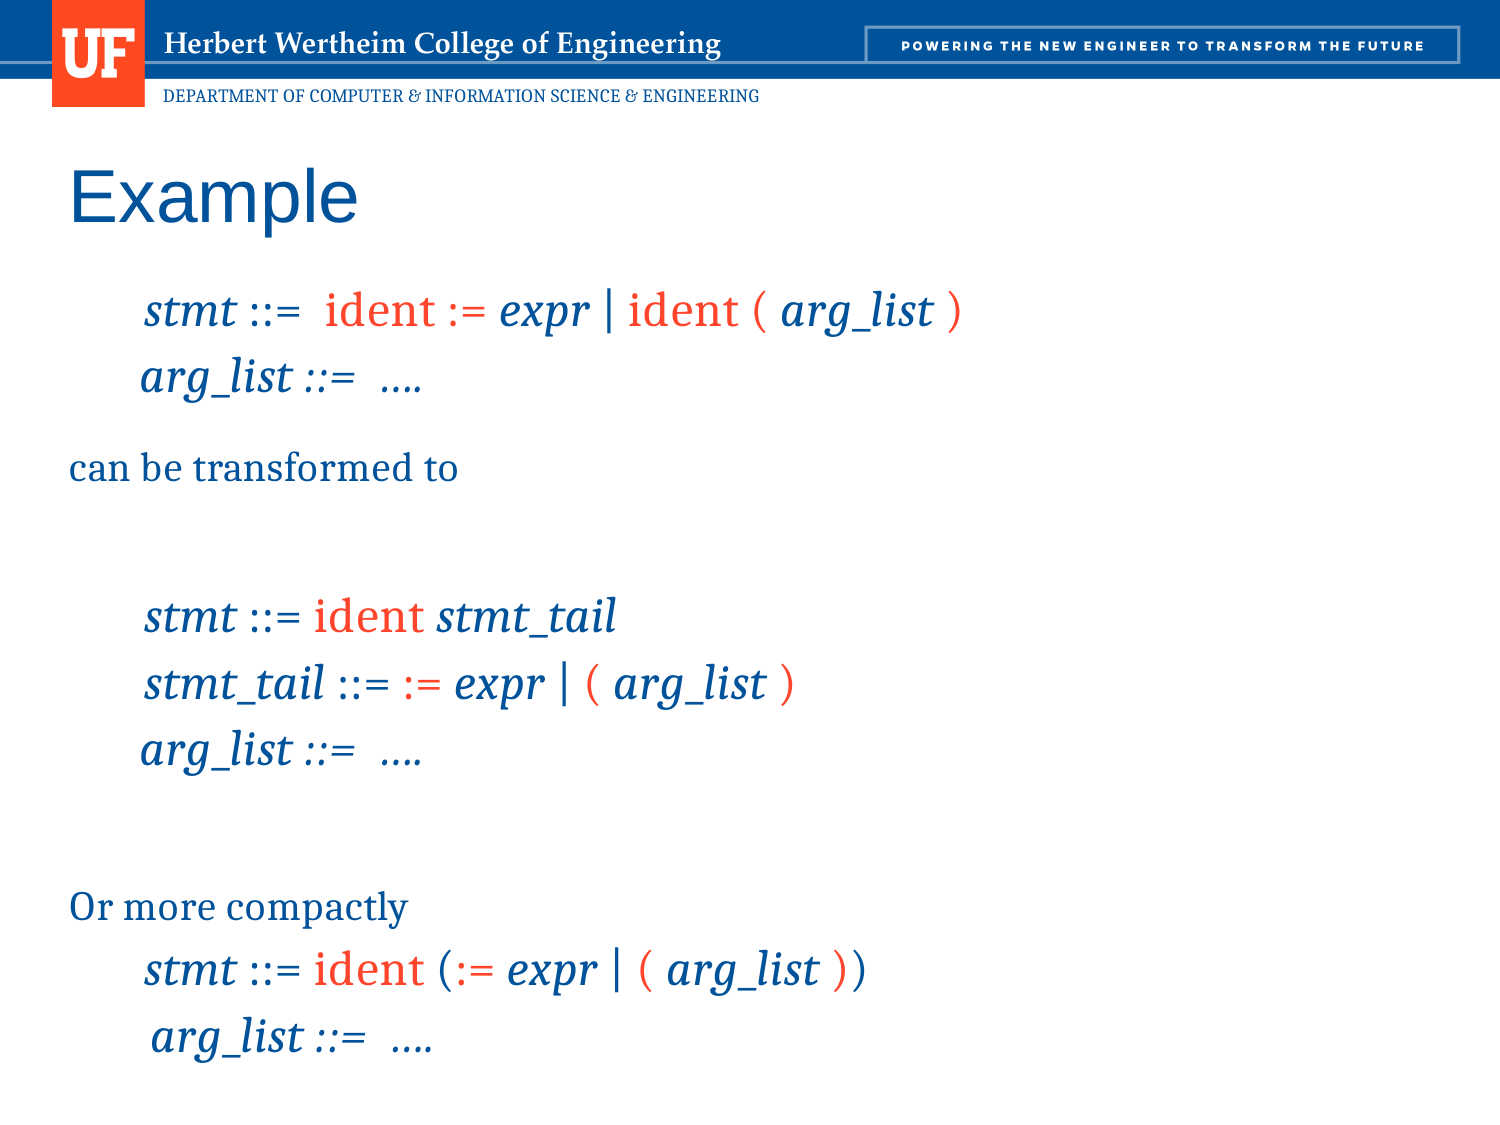

138
# Example
	stmt ::=  ident := expr | ident ( arg_list )
   arg_list ::=  ….
can be transformed to

	stmt ::= ident stmt_tail
	stmt_tail ::= := expr | ( arg_list )
   arg_list ::=  ….

Or more compactly
	stmt ::= ident (:= expr | ( arg_list ))
    arg_list ::=  ….